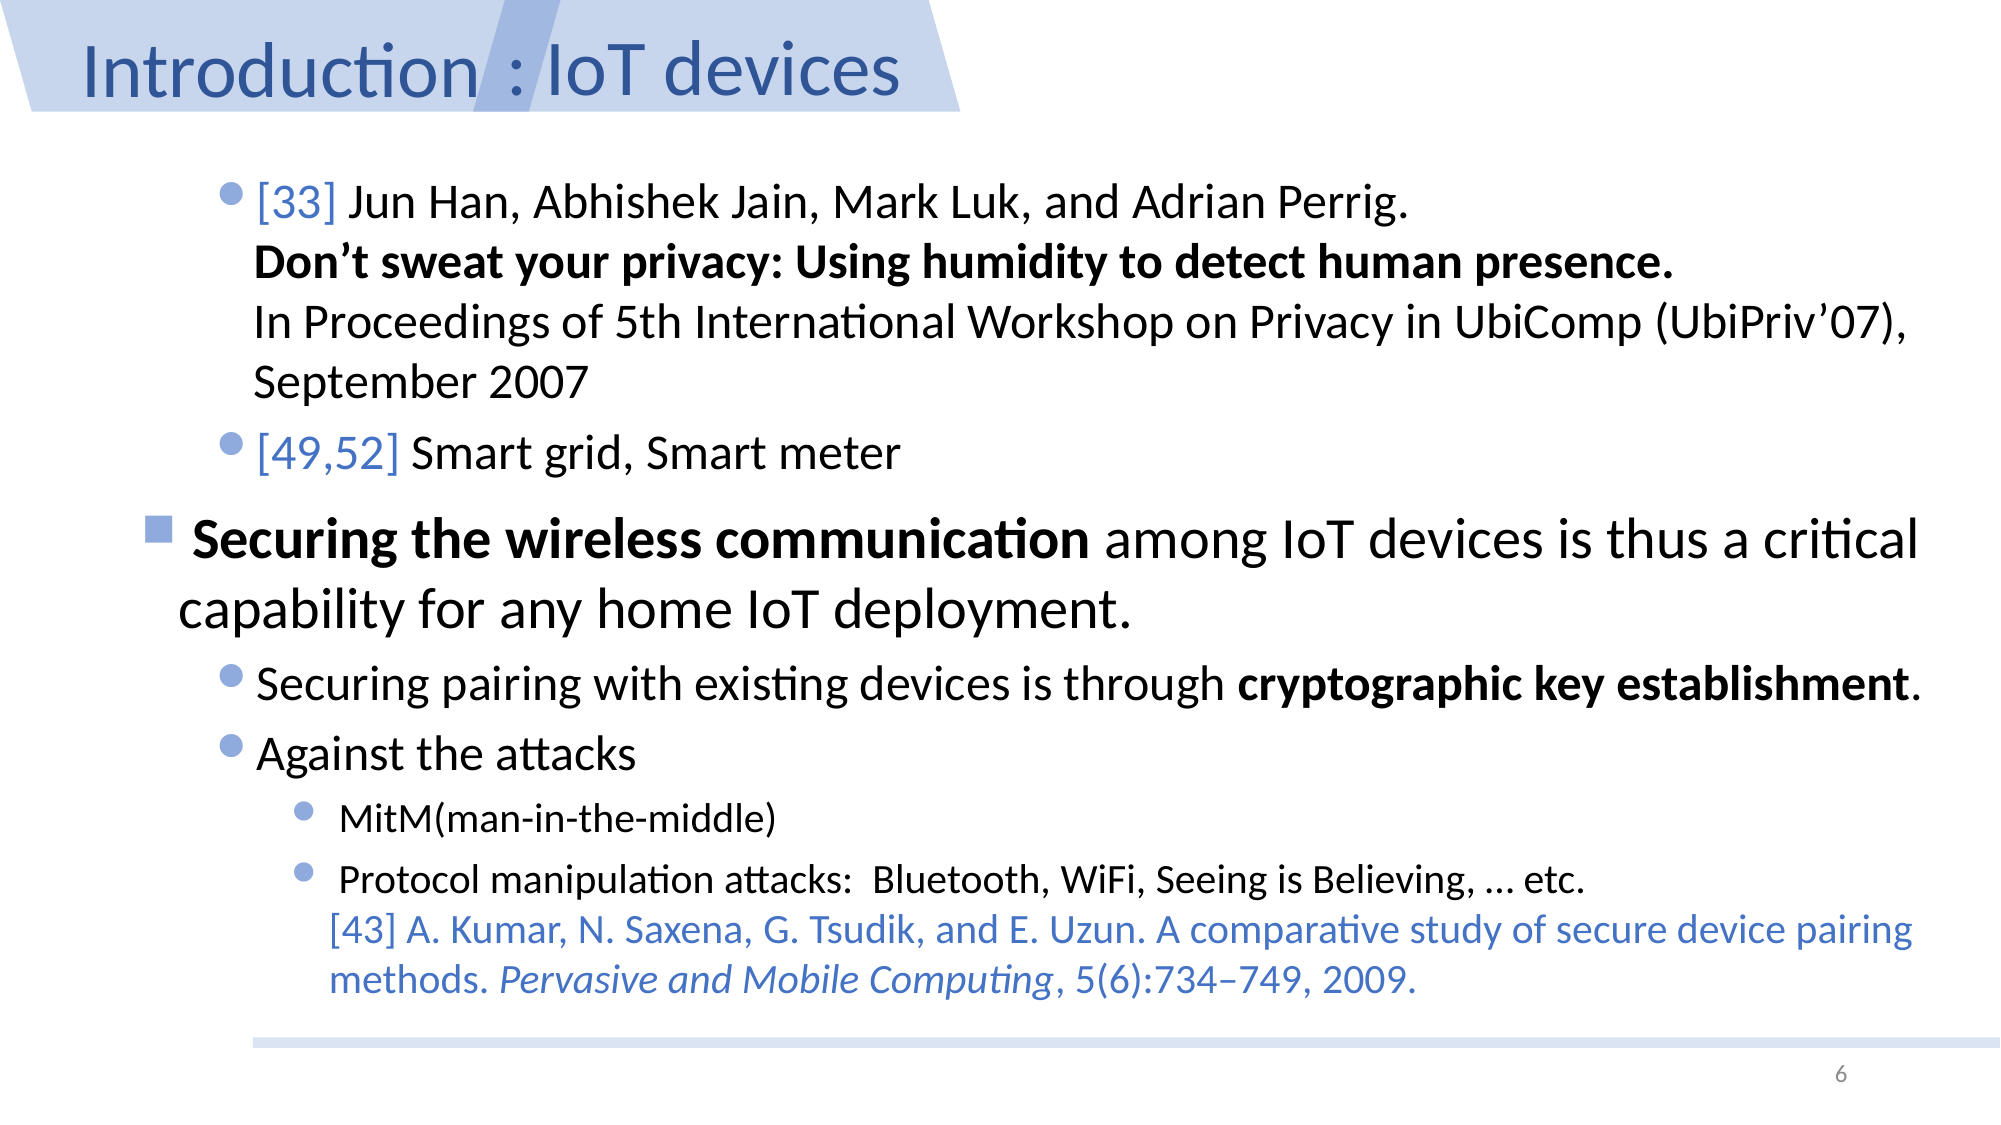

: IoT devices
# Introduction
[33] Jun Han, Abhishek Jain, Mark Luk, and Adrian Perrig.
Don’t sweat your privacy: Using humidity to detect human presence.
In Proceedings of 5th International Workshop on Privacy in UbiComp (UbiPriv’07), September 2007
[49,52] Smart grid, Smart meter
 Securing the wireless communication among IoT devices is thus a critical capability for any home IoT deployment.
Securing pairing with existing devices is through cryptographic key establishment.
Against the attacks
 MitM(man-in-the-middle)
 Protocol manipulation attacks:  Bluetooth, WiFi, Seeing is Believing, … etc.
[43] A. Kumar, N. Saxena, G. Tsudik, and E. Uzun. A comparative study of secure device pairing methods. Pervasive and Mobile Computing, 5(6):734–749, 2009.
6